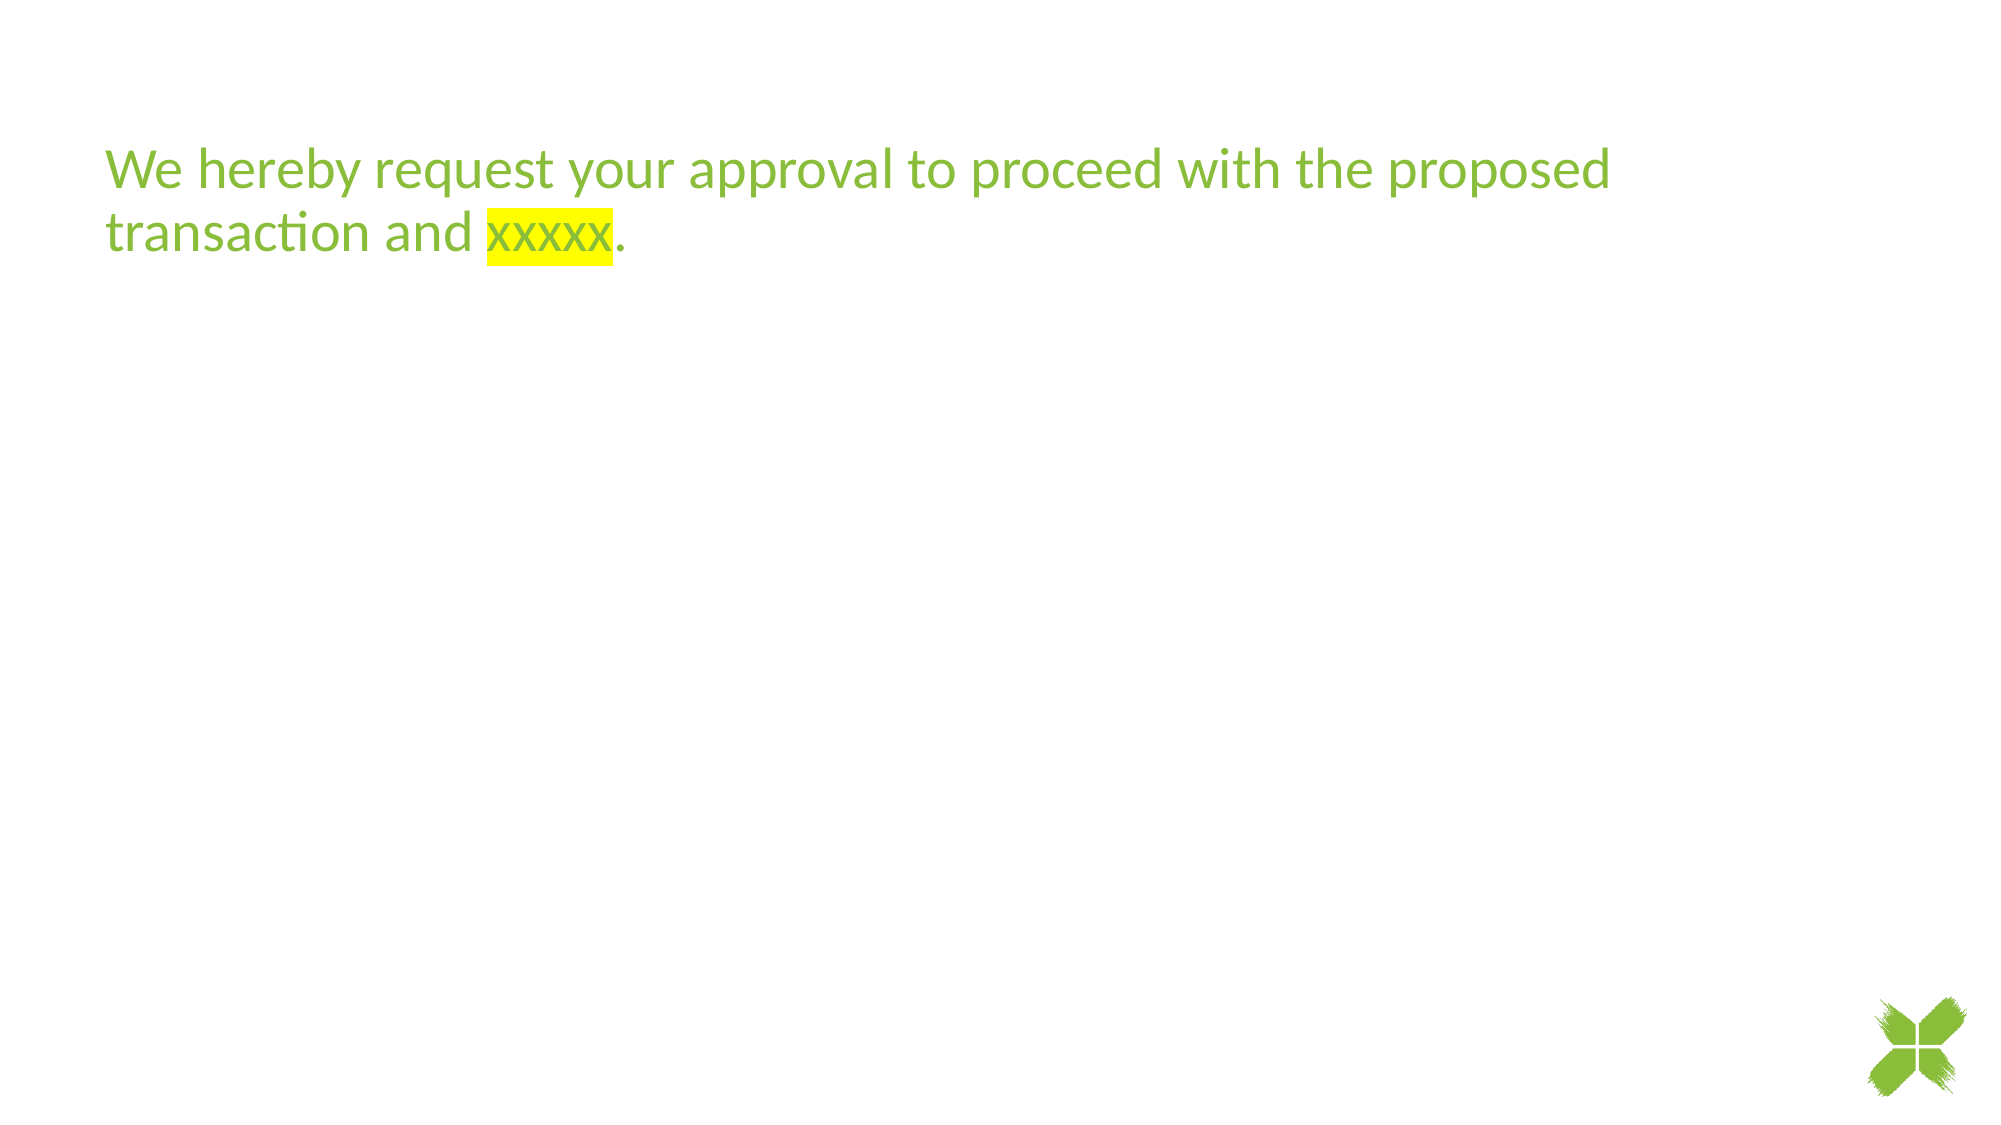

# 2.5 | Cash Flow
We hereby request your approval to proceed with the proposed transaction and xxxxx.